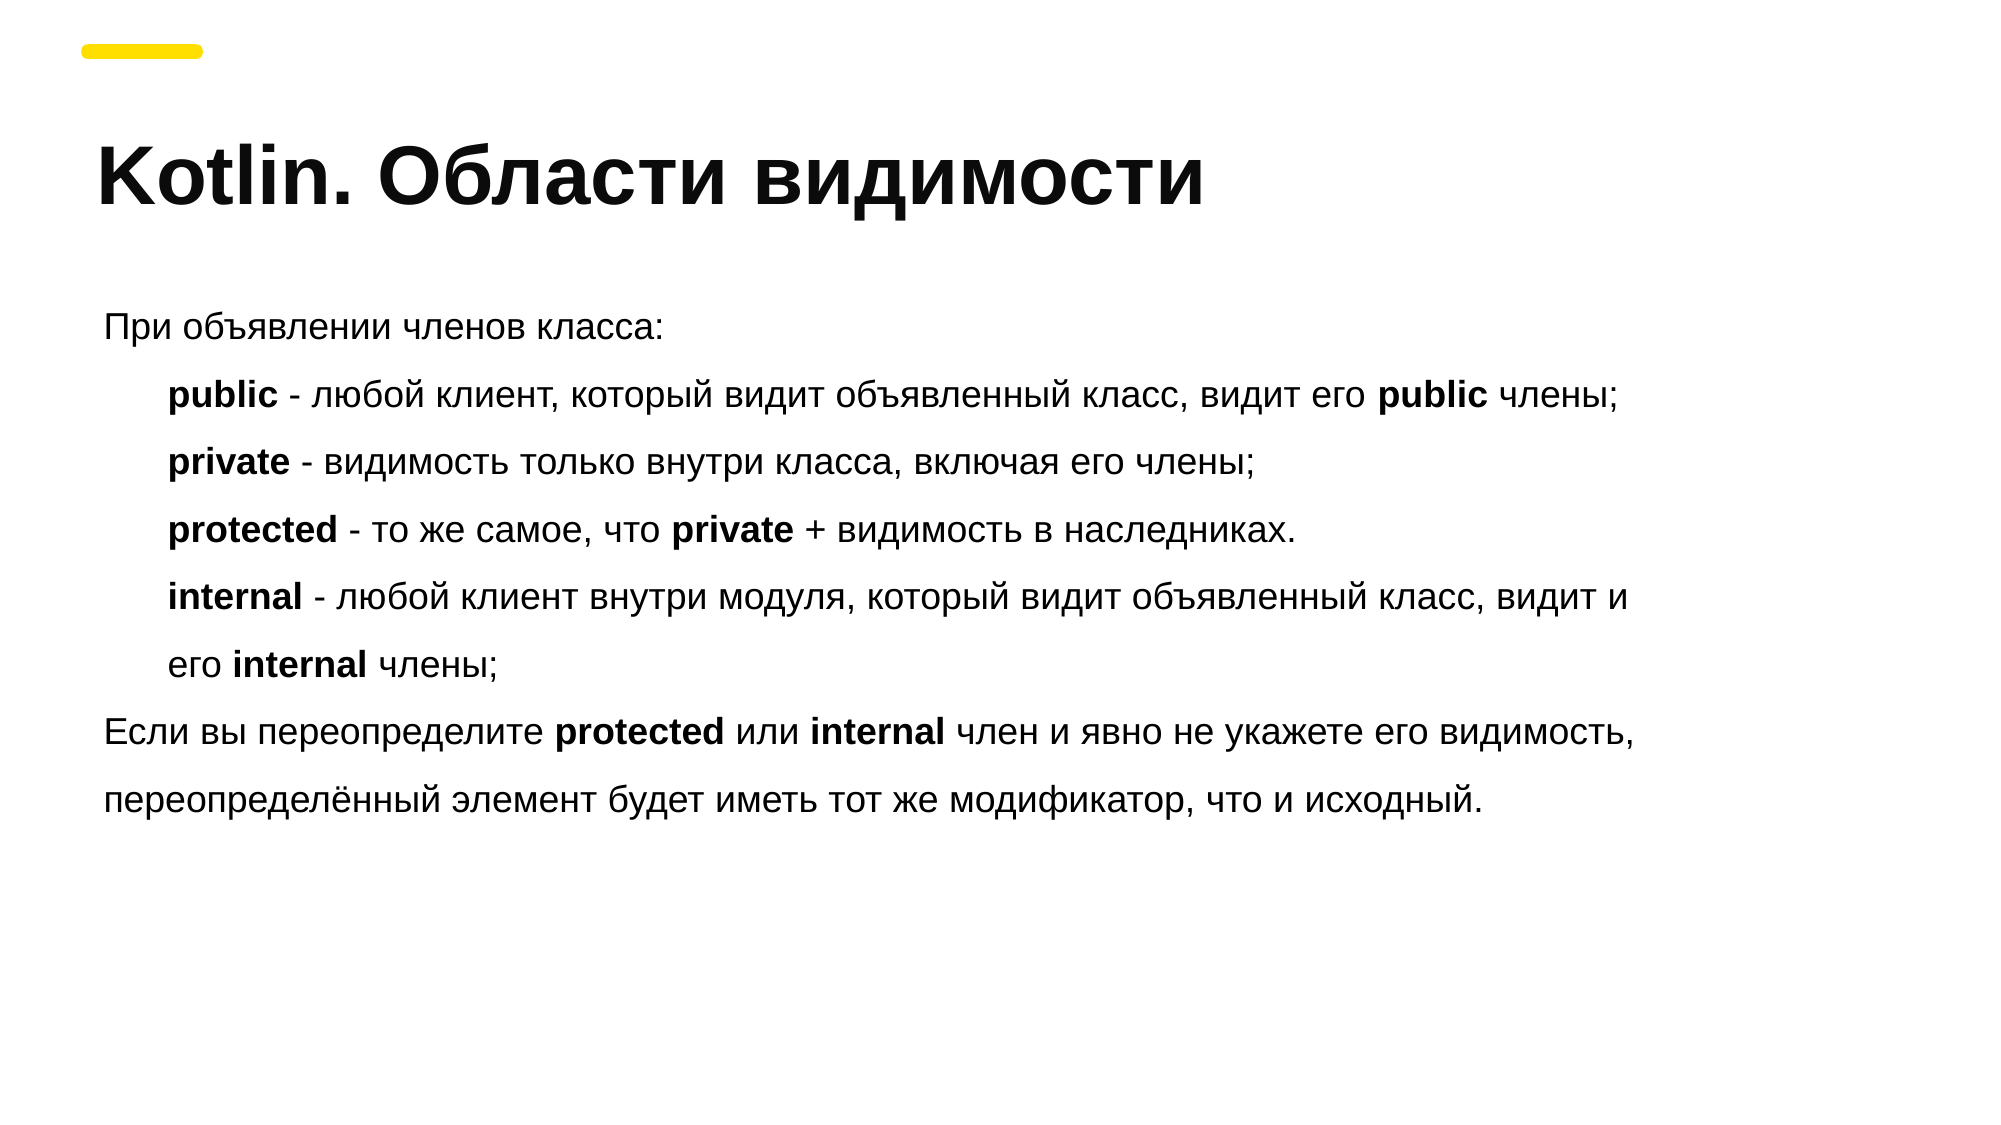

Kotlin. Области видимости
При объявлении членов класса:
public - любой клиент, который видит объявленный класс, видит его public члены;
private - видимость только внутри класса, включая его члены;
protected - то же самое, что private + видимость в наследниках.
internal - любой клиент внутри модуля, который видит объявленный класс, видит и его internal члены;
Если вы переопределите protected или internal член и явно не укажете его видимость, переопределённый элемент будет иметь тот же модификатор, что и исходный.